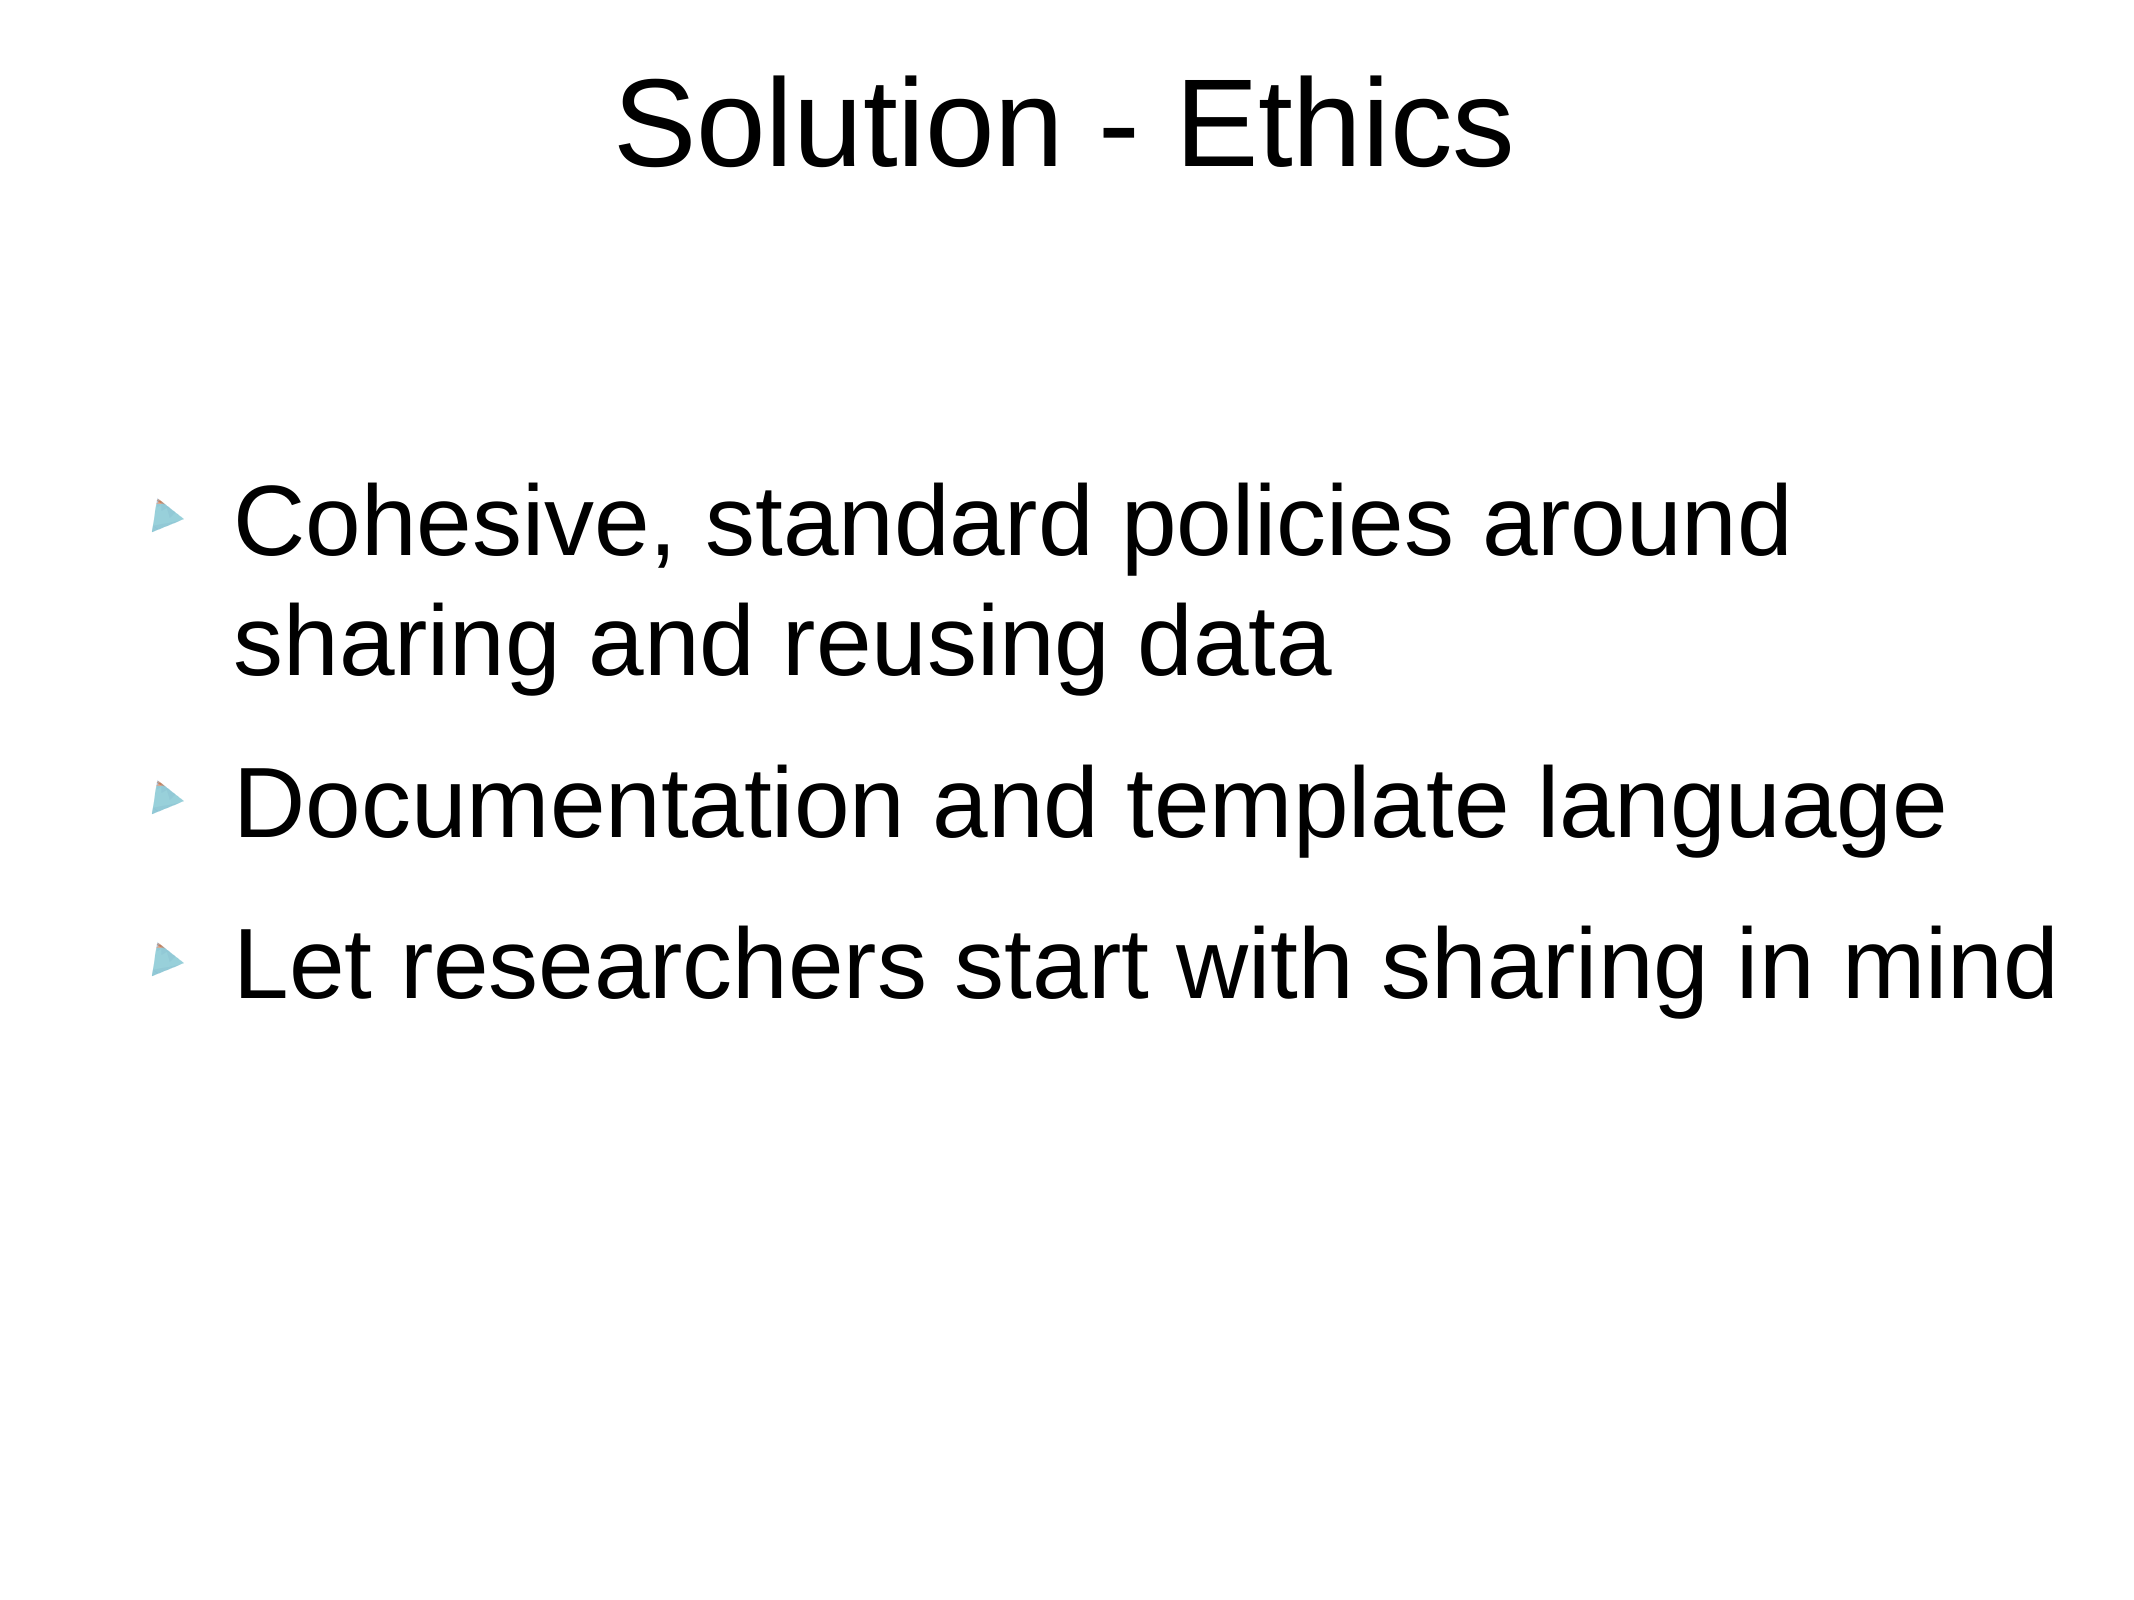

# Solution - Ethics
Cohesive, standard policies around sharing and reusing data
Documentation and template language
Let researchers start with sharing in mind